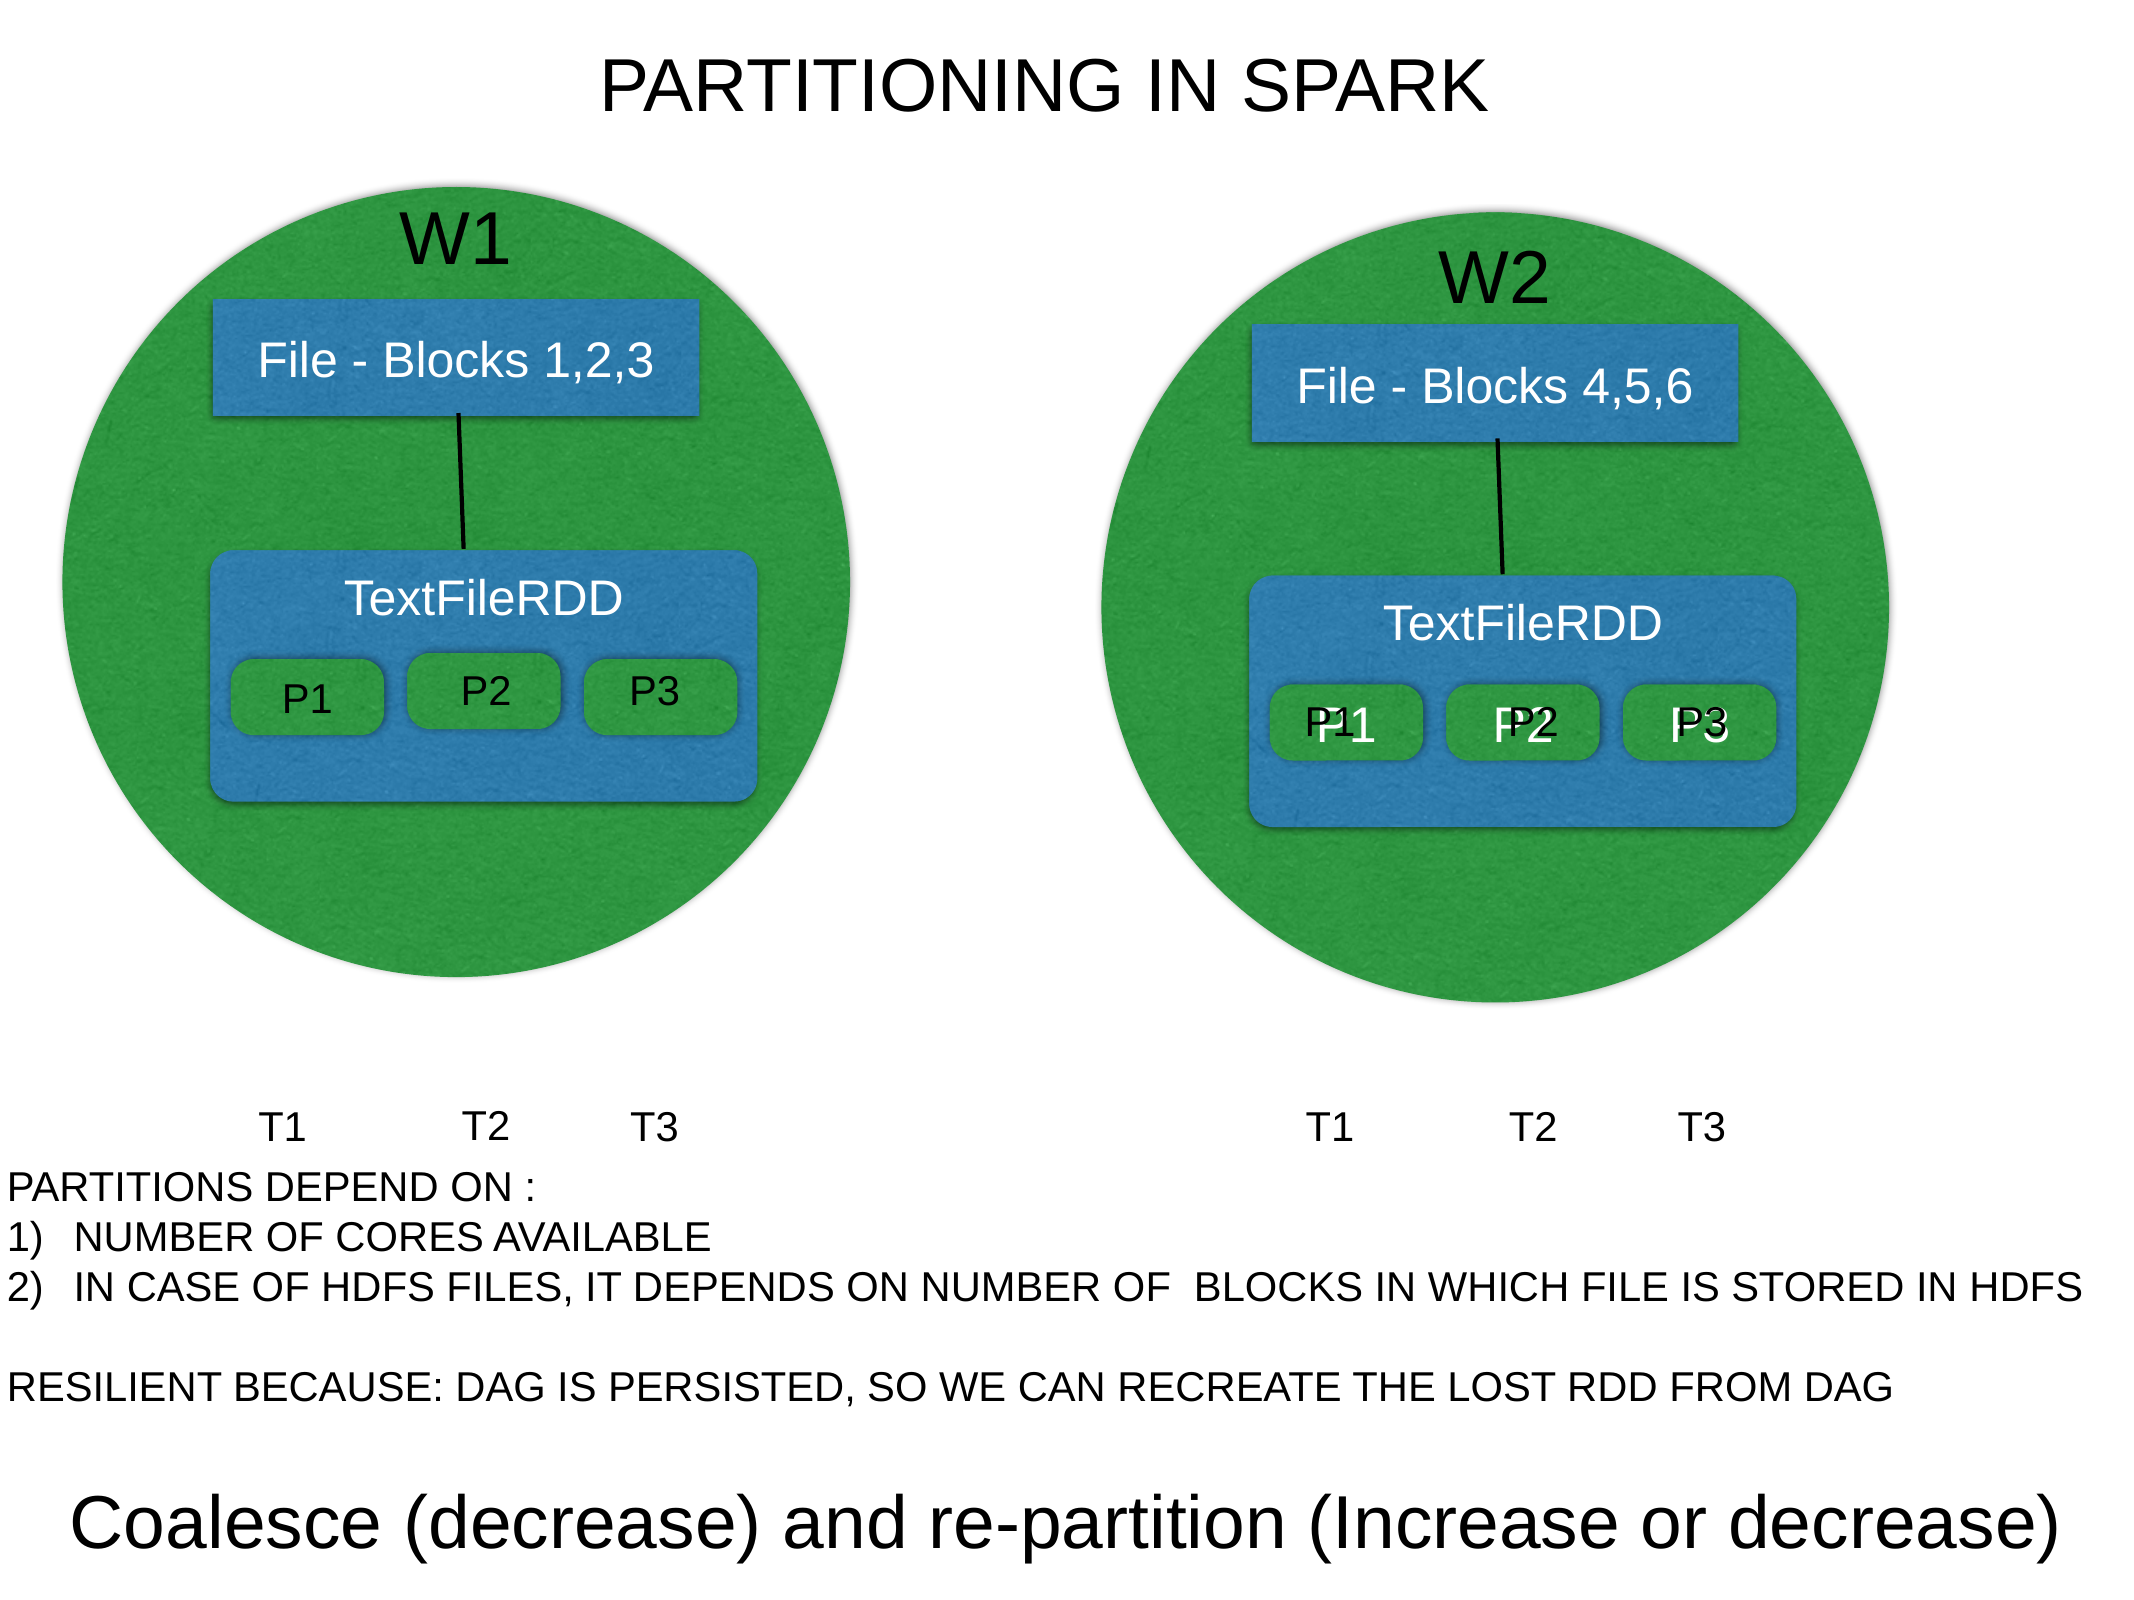

PARTITIONING IN SPARK
W1

File - Blocks 1,2,3

TextFileRDD

P1

File - Blocks 4,5,6

TextFileRDD
P1
P2
P3
W2
P2
P3
P1
P2
P3

T2
T2
T1
T3
T1
T3
PARTITIONS DEPEND ON :
NUMBER OF CORES AVAILABLE
IN CASE OF HDFS FILES, IT DEPENDS ON NUMBER OF  BLOCKS IN WHICH FILE IS STORED IN HDFS

RESILIENT BECAUSE: DAG IS PERSISTED, SO WE CAN RECREATE THE LOST RDD FROM DAG
Coalesce (decrease) and re-partition (Increase or decrease)